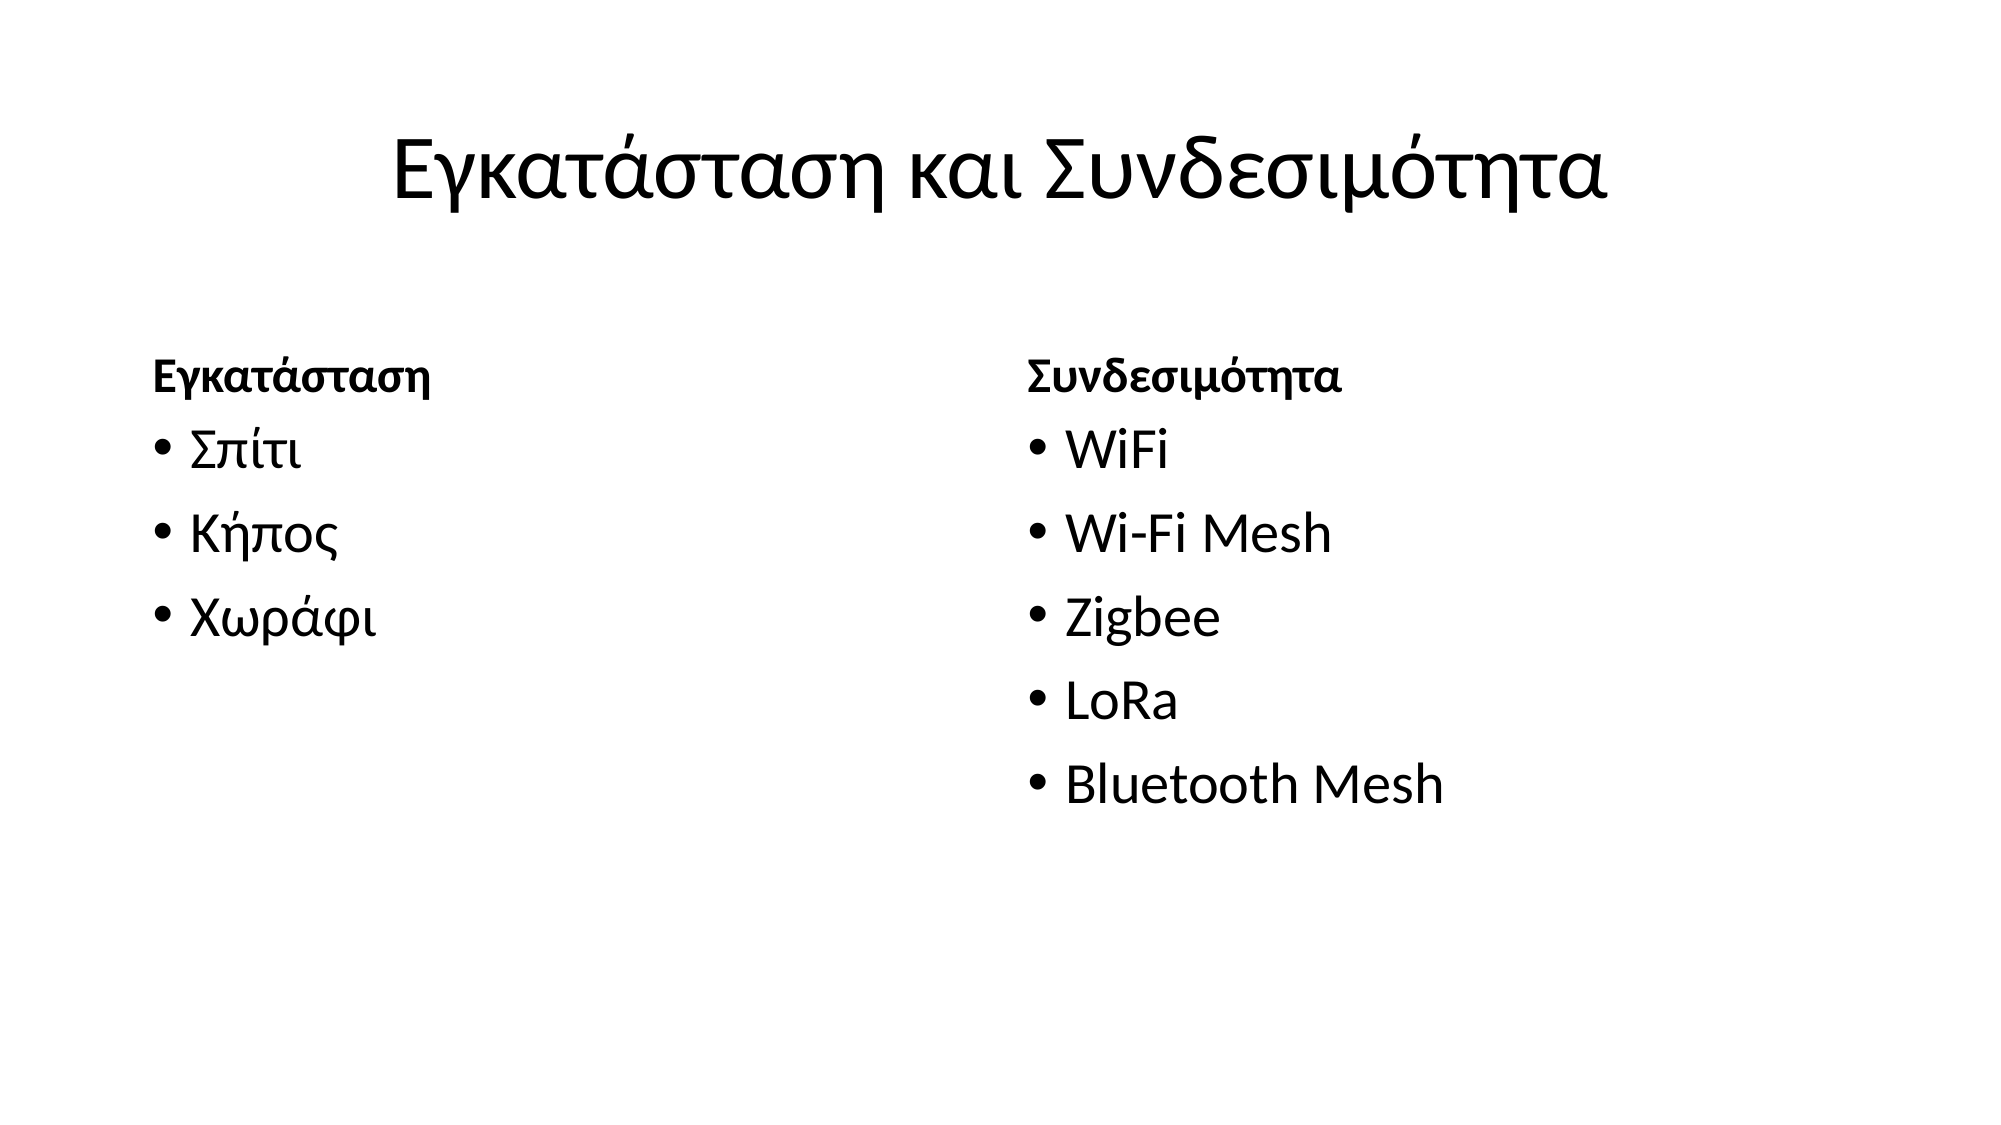

# Εγκατάσταση και Συνδεσιμότητα
Εγκατάσταση
Συνδεσιμότητα
Σπίτι
Κήπος
Χωράφι

WiFi
Wi-Fi Mesh
Zigbee
LoRa
Bluetooth Mesh